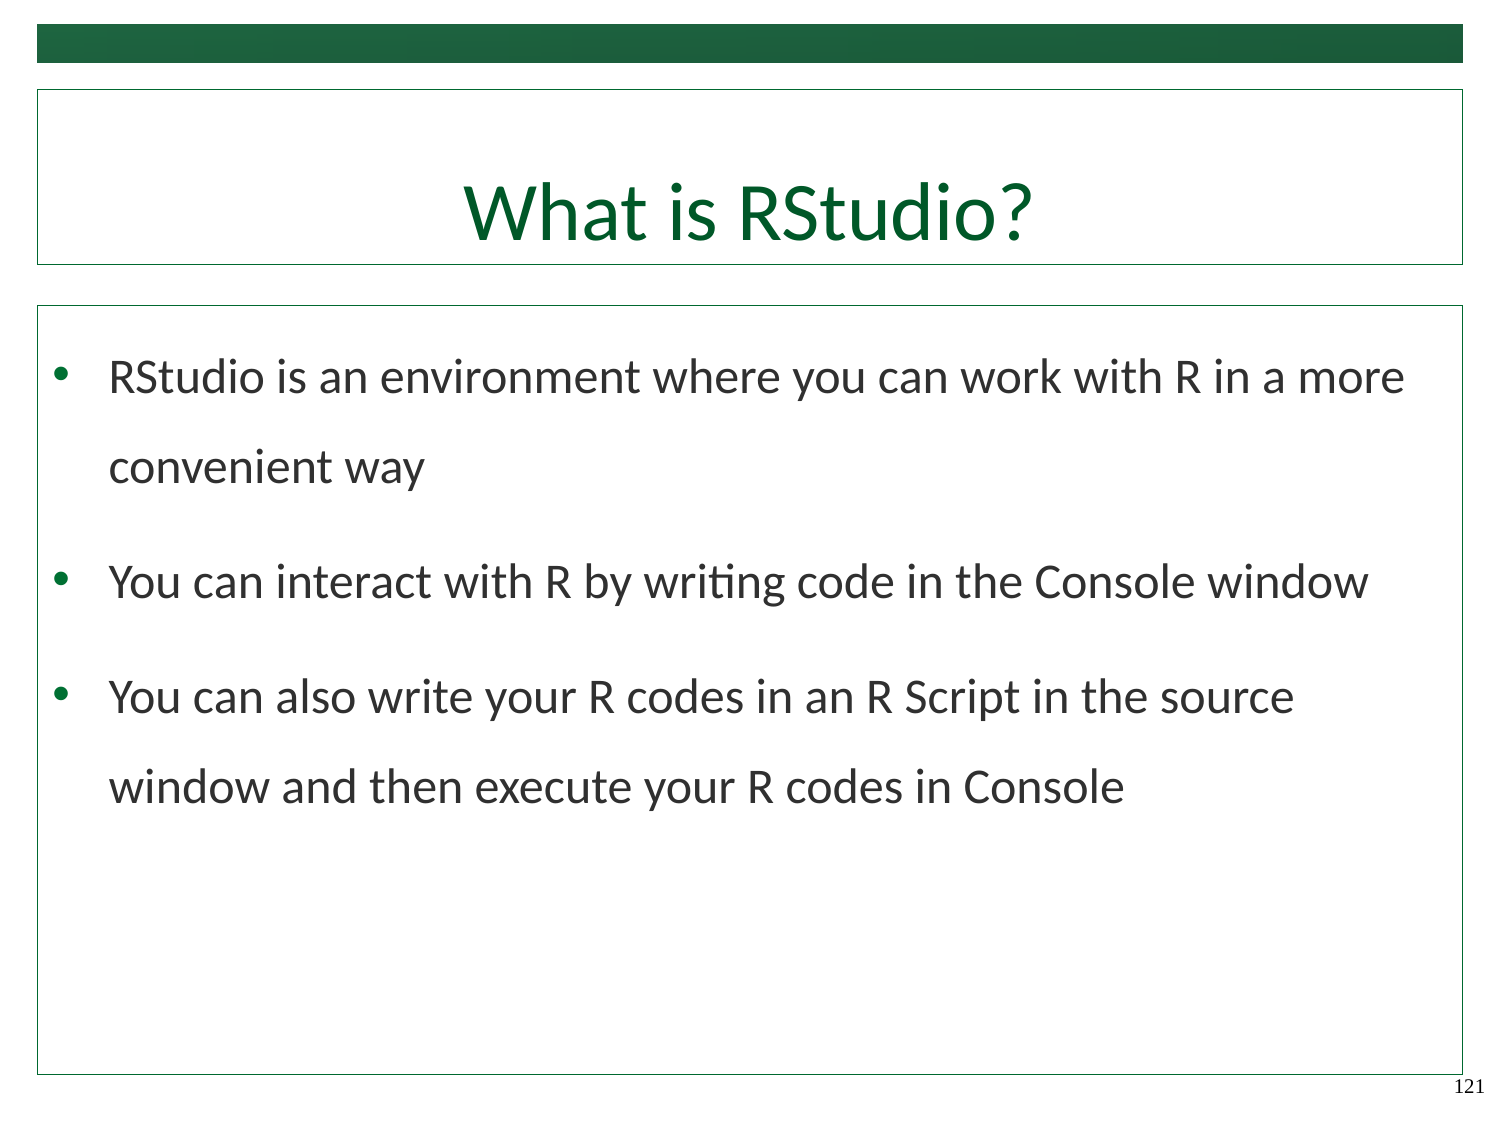

# What is RStudio?
RStudio is an environment where you can work with R in a more convenient way
You can interact with R by writing code in the Console window
You can also write your R codes in an R Script in the source window and then execute your R codes in Console

121